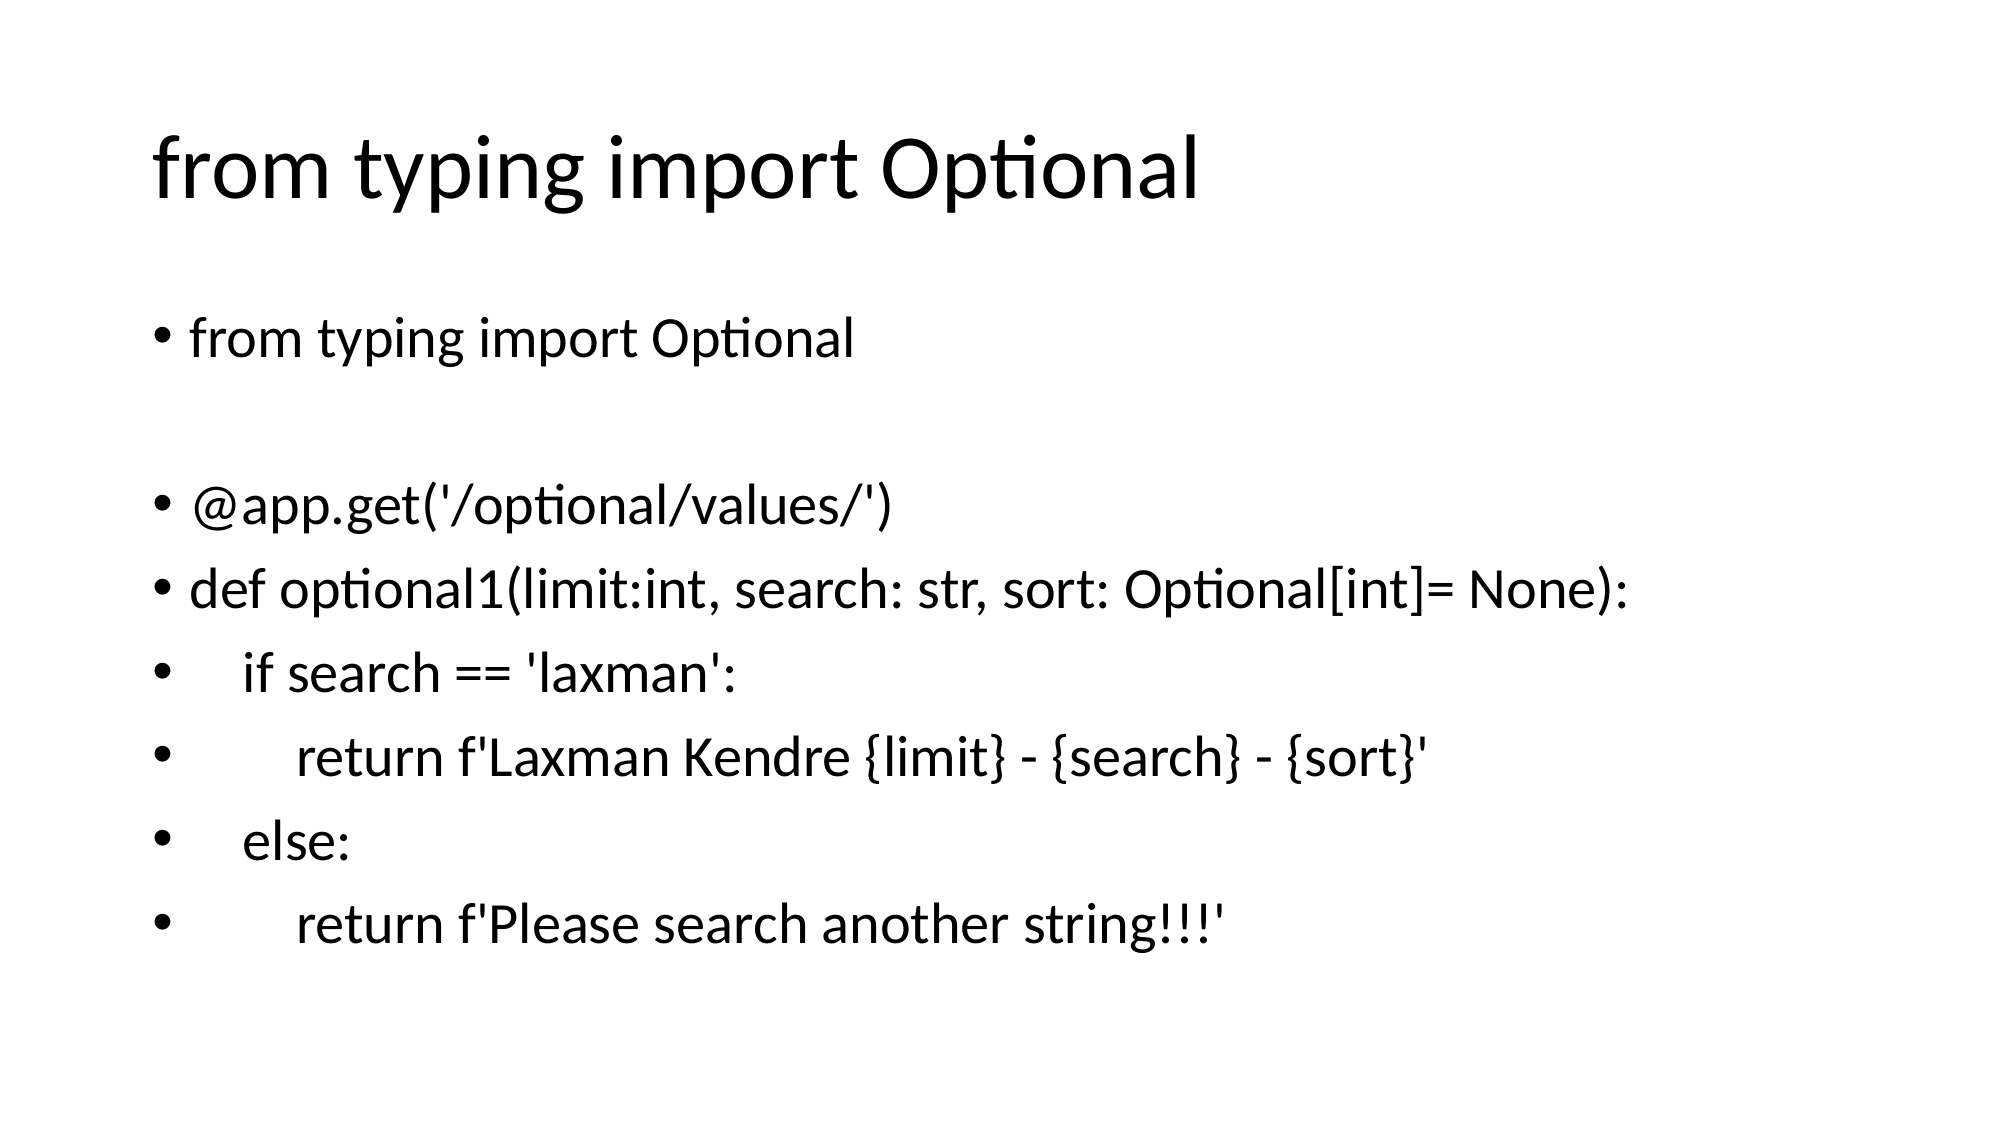

# from typing import Optional
from typing import Optional

@app.get('/optional/values/')
def optional1(limit:int, search: str, sort: Optional[int]= None):
    if search == 'laxman':
        return f'Laxman Kendre {limit} - {search} - {sort}'
    else:
        return f'Please search another string!!!'